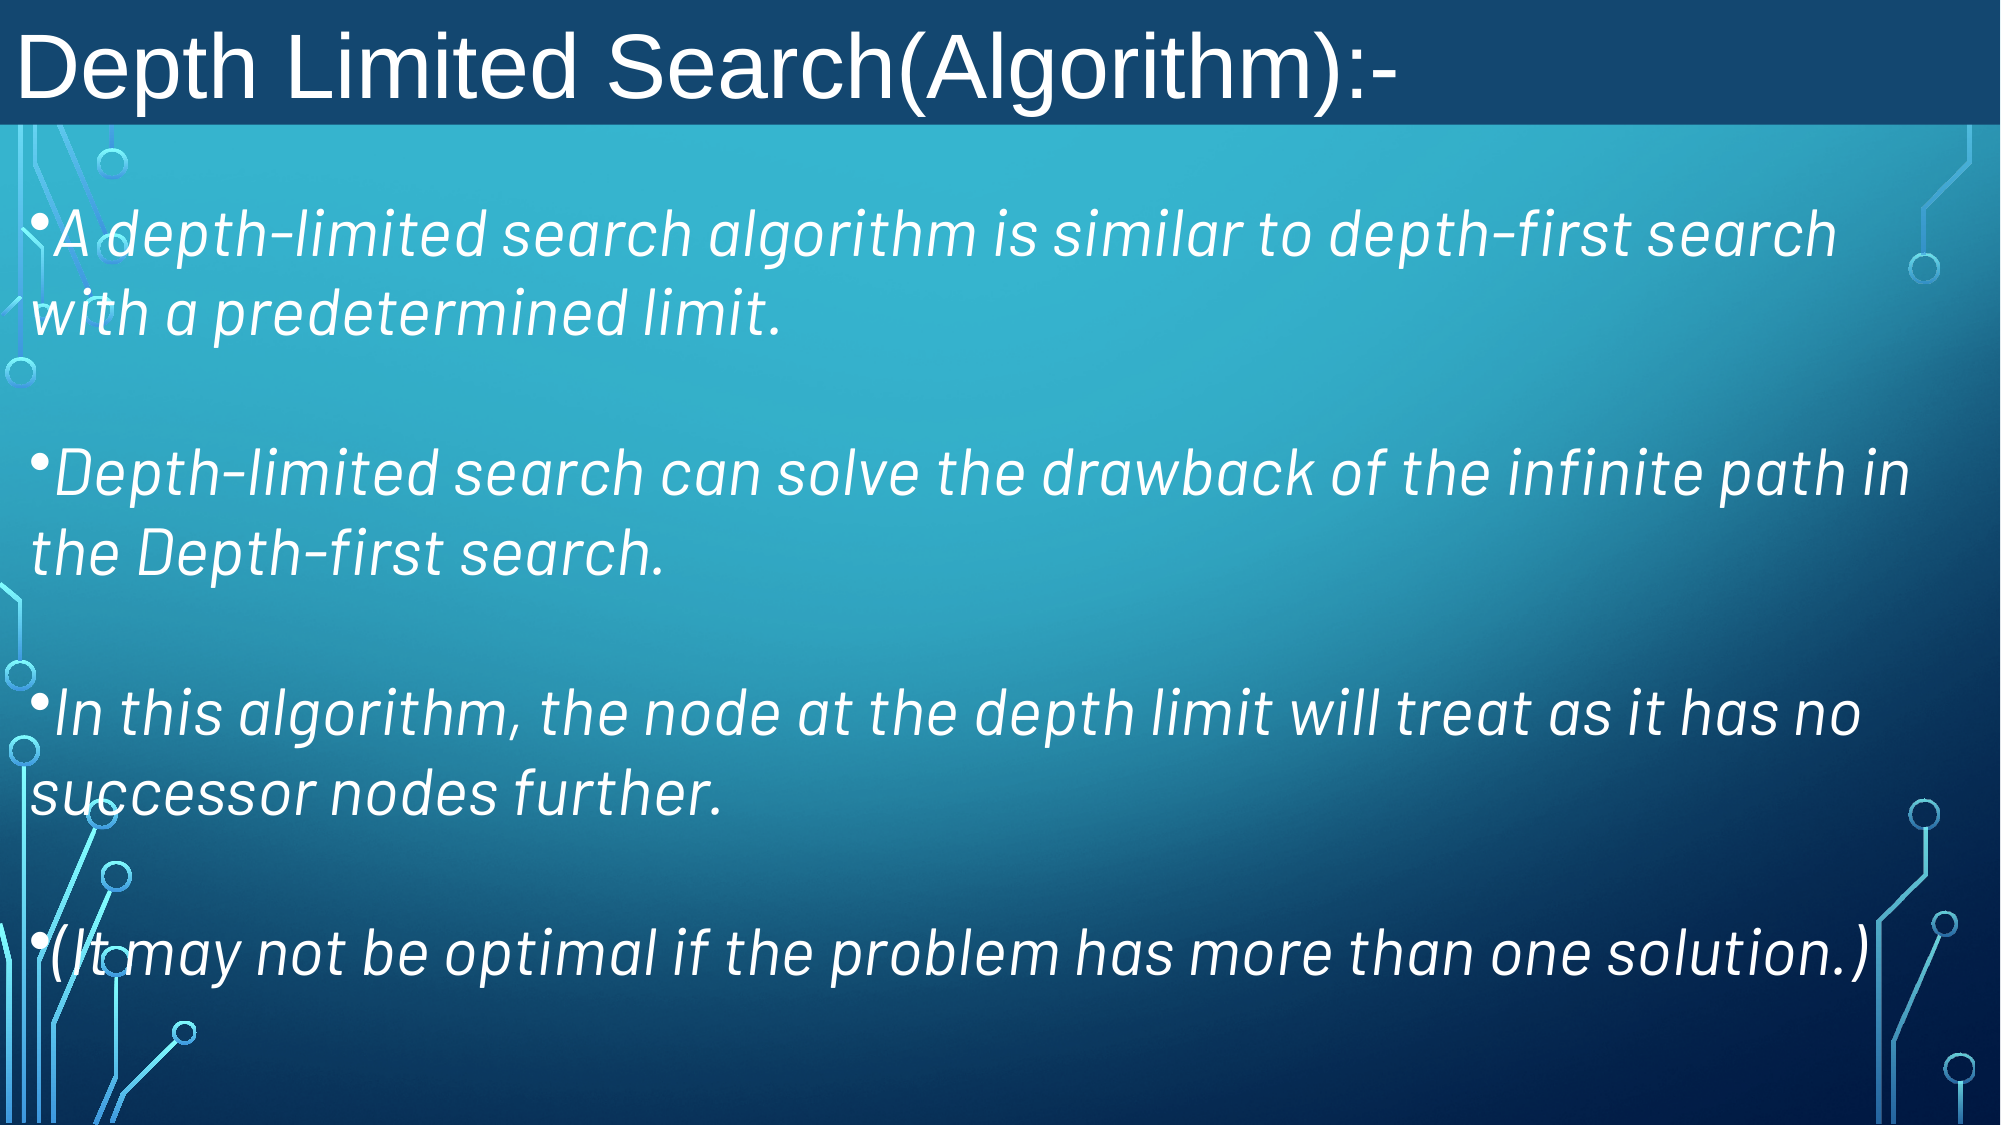

Depth Limited Search(Algorithm):-
A depth-limited search algorithm is similar to depth-first search with a predetermined limit.

Depth-limited search can solve the drawback of the infinite path in the Depth-first search.

In this algorithm, the node at the depth limit will treat as it has no successor nodes further.

(It may not be optimal if the problem has more than one solution.)